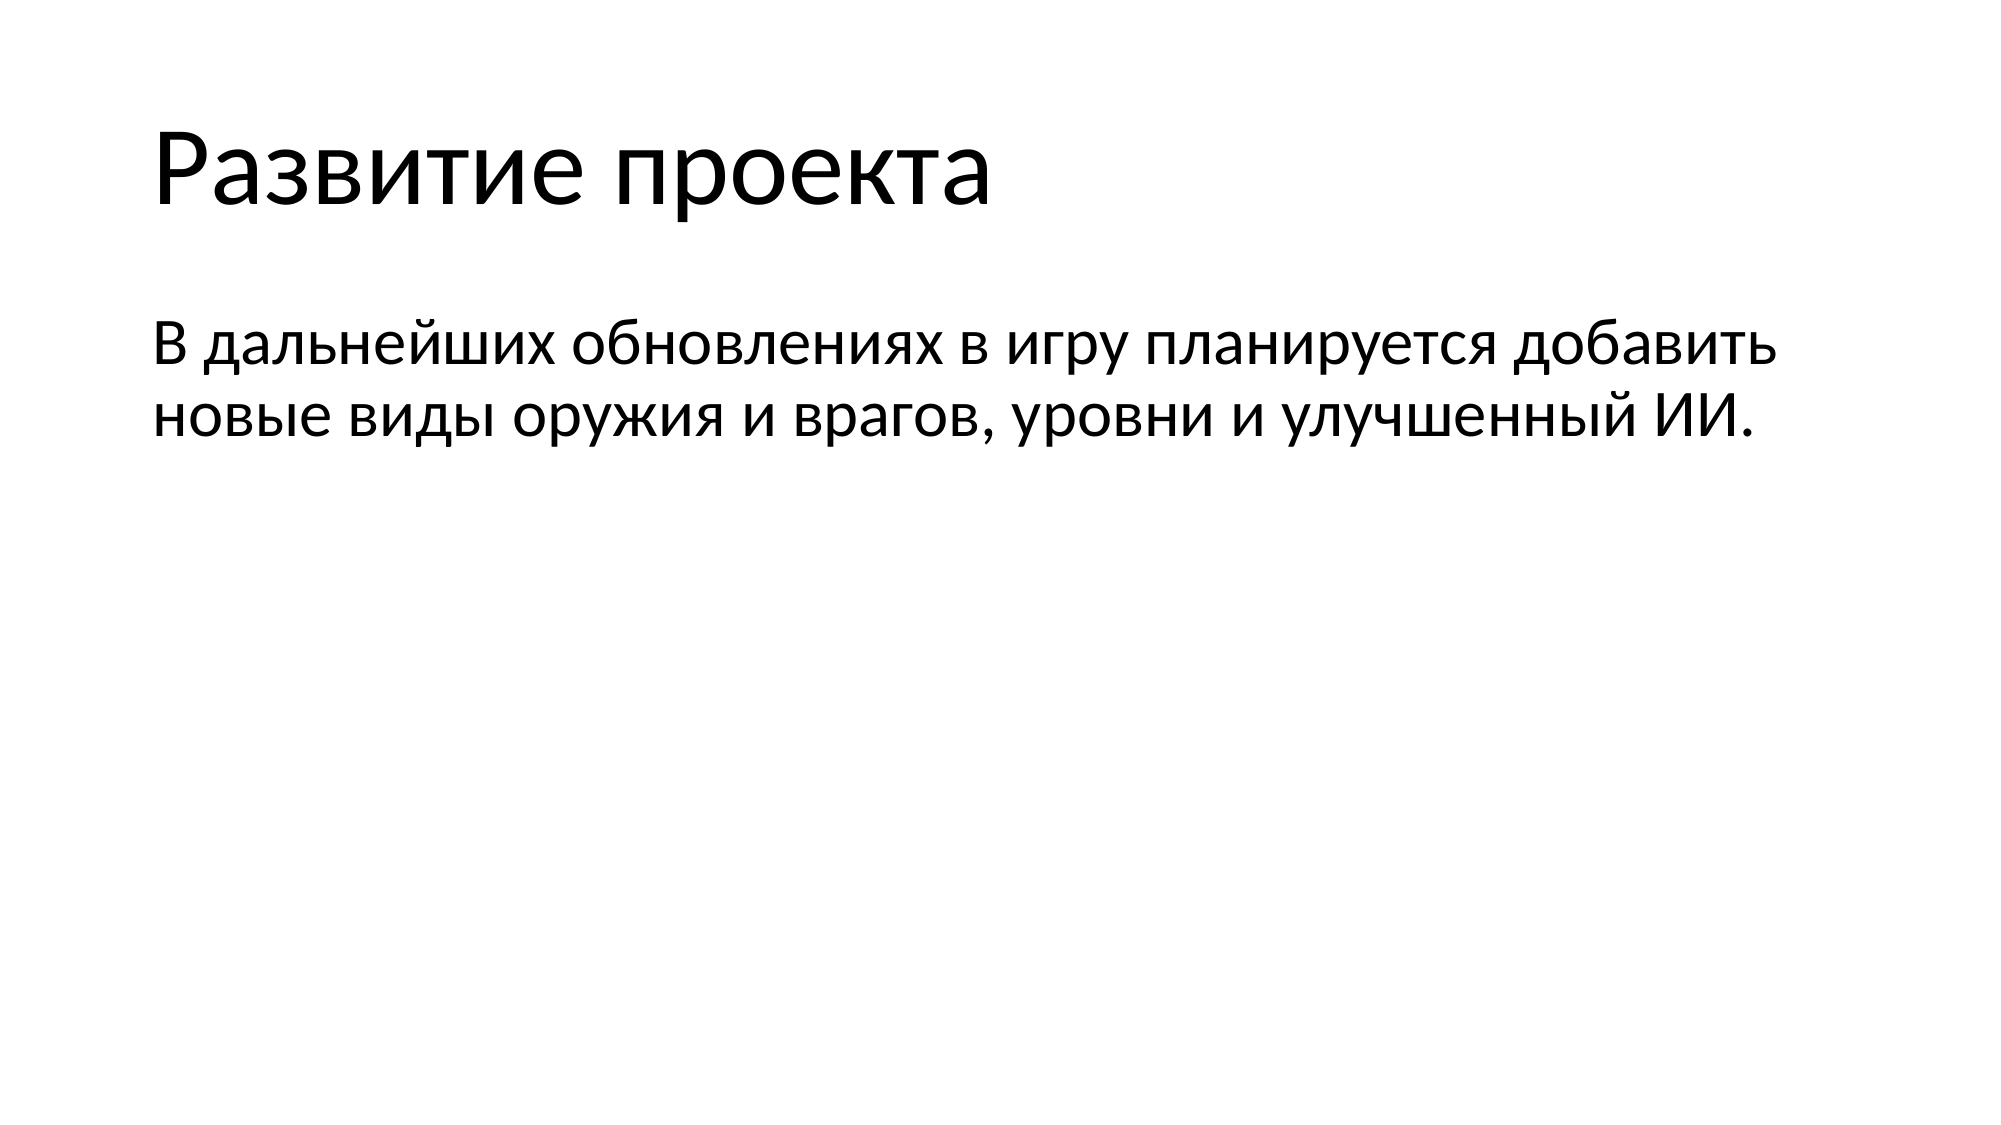

# Развитие проекта
В дальнейших обновлениях в игру планируется добавить новые виды оружия и врагов, уровни и улучшенный ИИ.